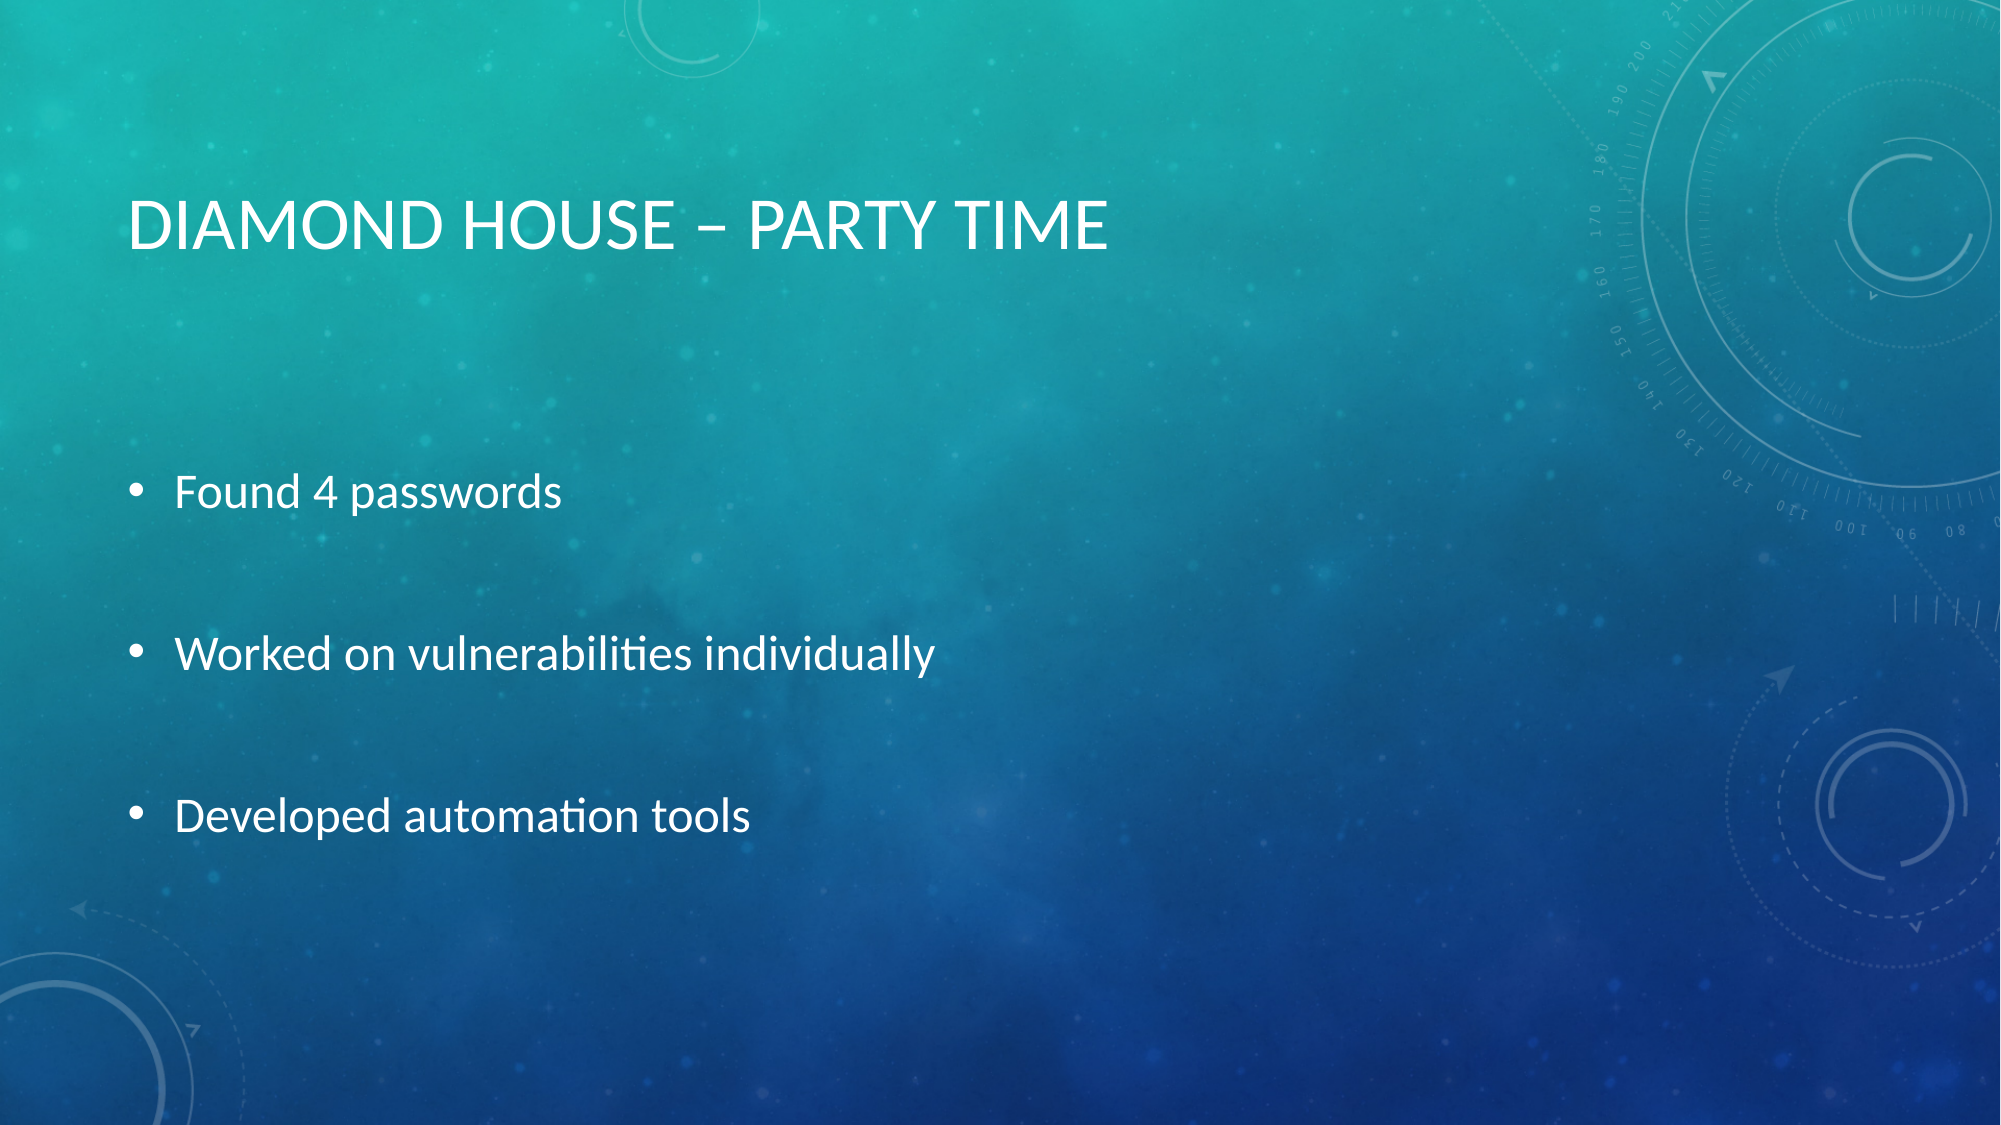

# DIAMOND HOUSE – PARTY TIME
Found 4 passwords

Worked on vulnerabilities individually

Developed automation tools